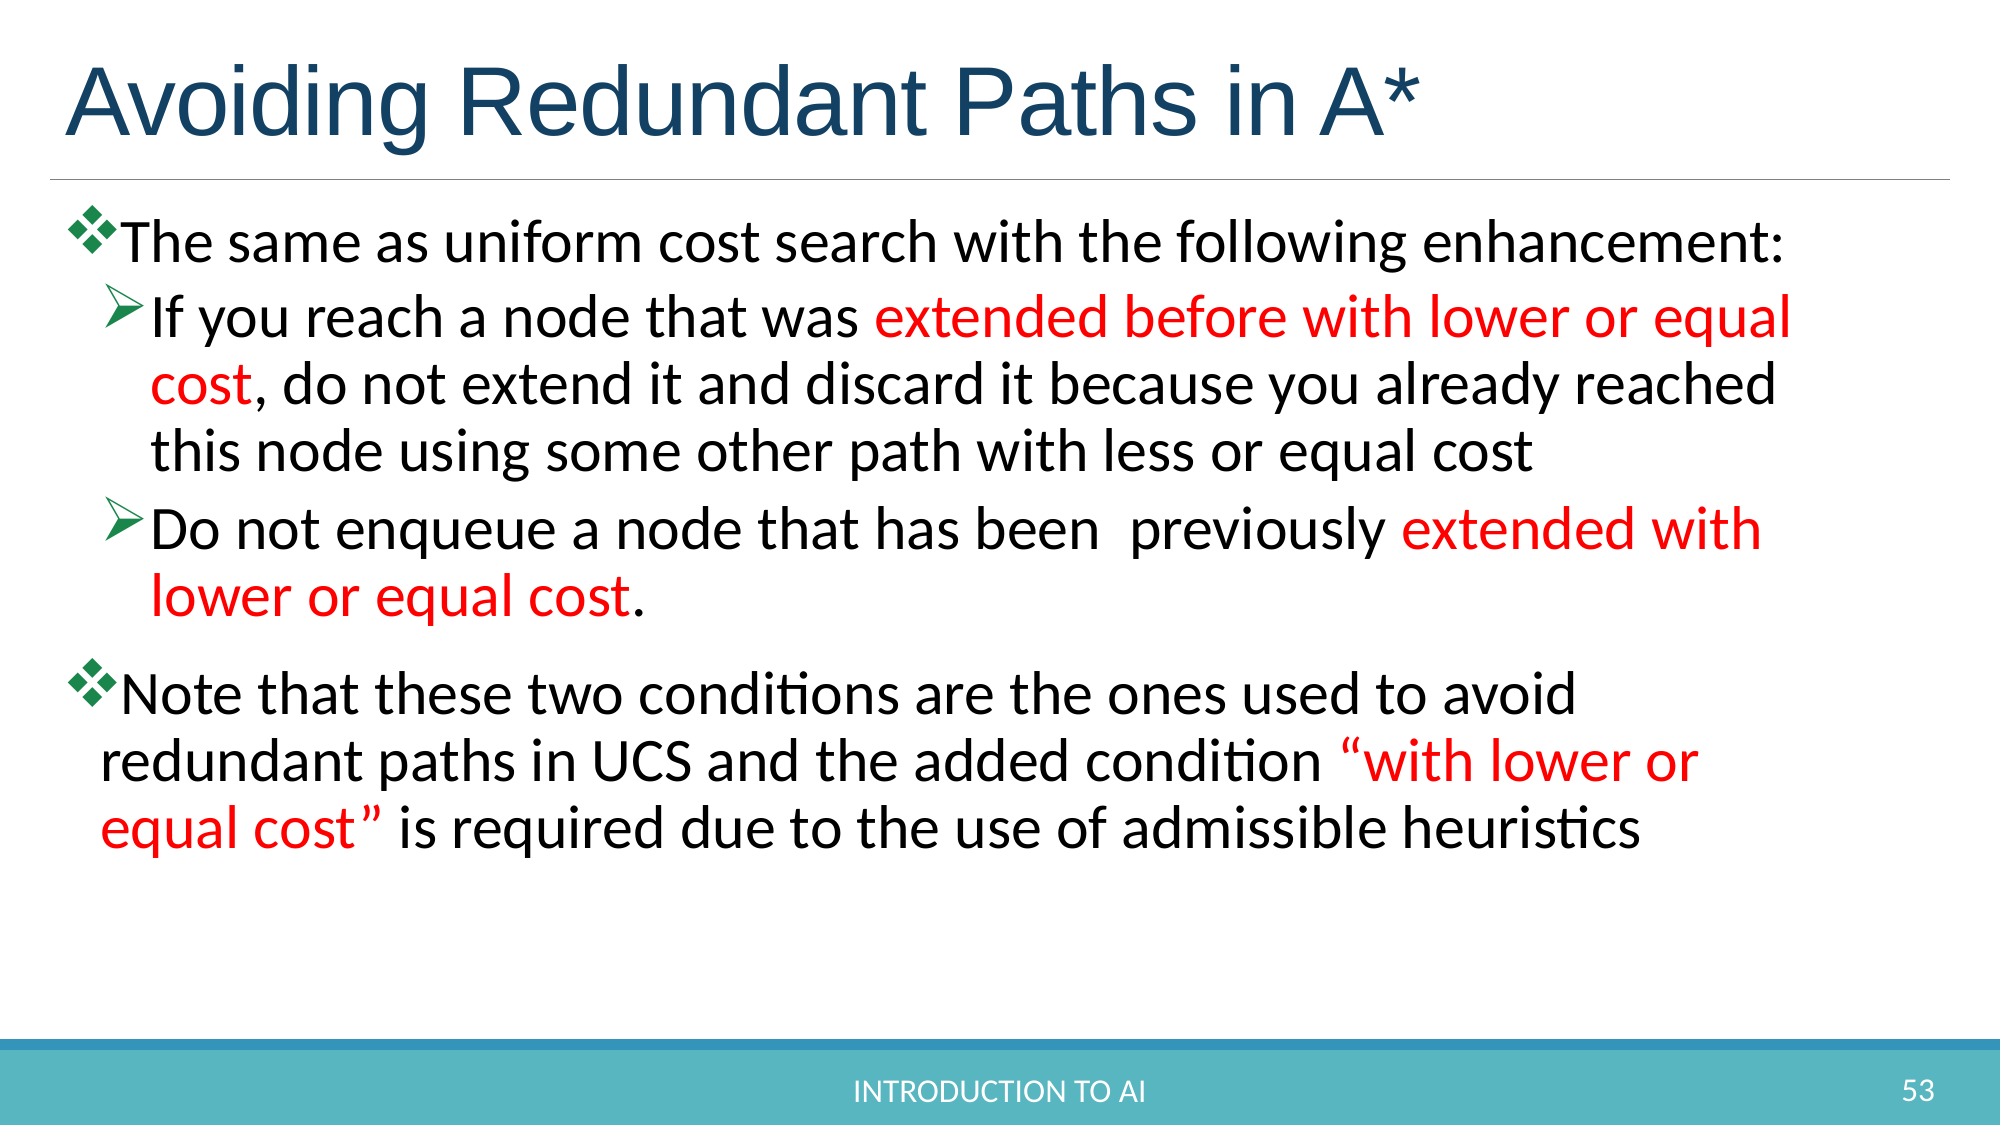

# Avoiding Redundant Paths in A*
The same as uniform cost search with the following enhancement:
If you reach a node that was extended before with lower or equal cost, do not extend it and discard it because you already reached this node using some other path with less or equal cost
Do not enqueue a node that has been  previously extended with lower or equal cost.
Note that these two conditions are the ones used to avoid redundant paths in UCS and the added condition “with lower or equal cost” is required due to the use of admissible heuristics

53
Introduction to AI